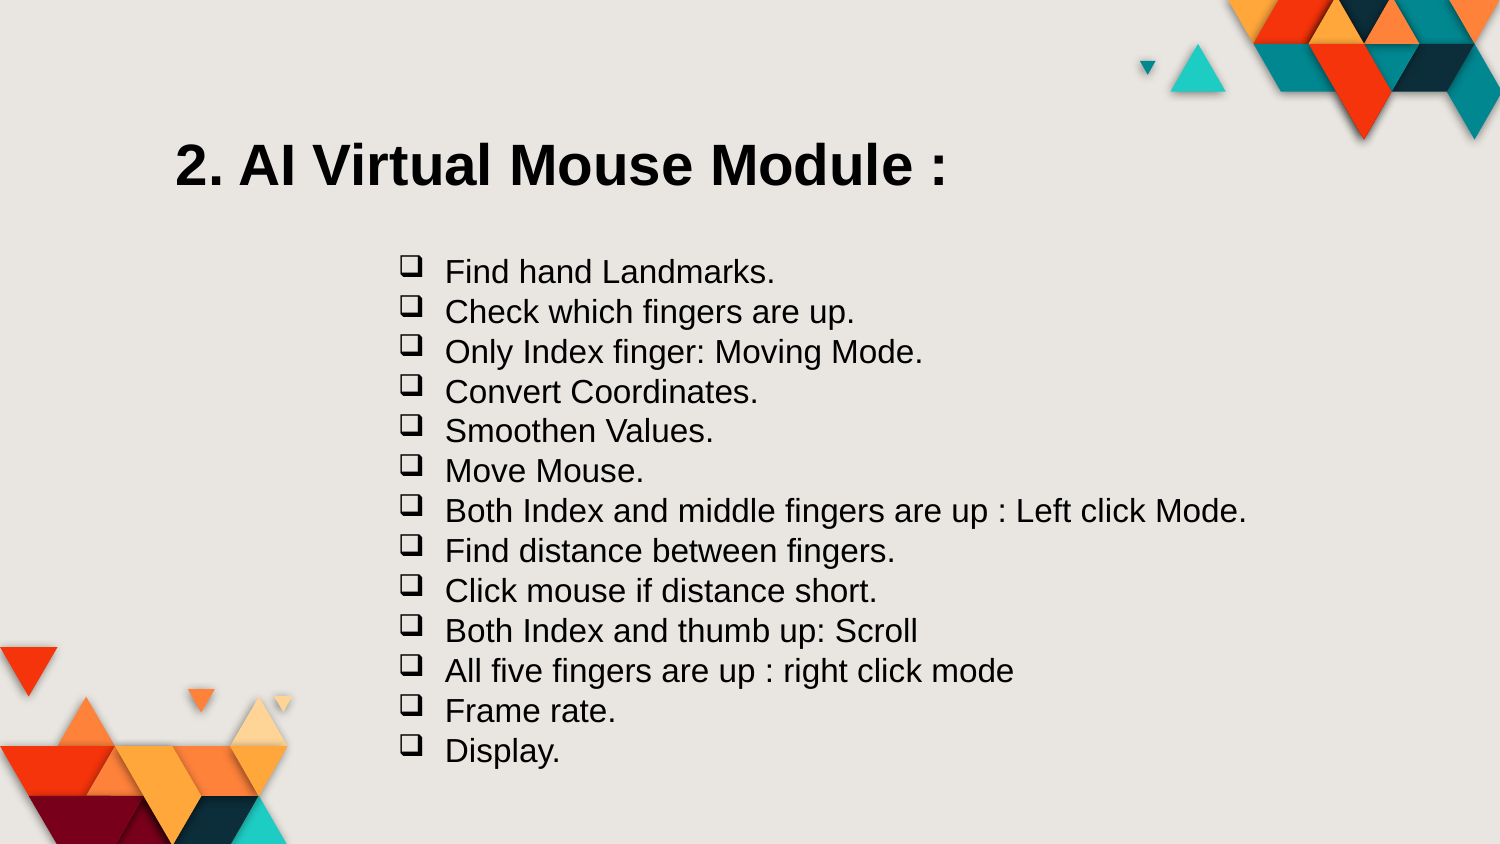

2. AI Virtual Mouse Module :

Find hand Landmarks.
Check which fingers are up.
Only Index finger: Moving Mode.
Convert Coordinates.
Smoothen Values.
Move Mouse.
Both Index and middle fingers are up : Left click Mode.
Find distance between fingers.
Click mouse if distance short.
Both Index and thumb up: Scroll
All five fingers are up : right click mode
Frame rate.
Display.